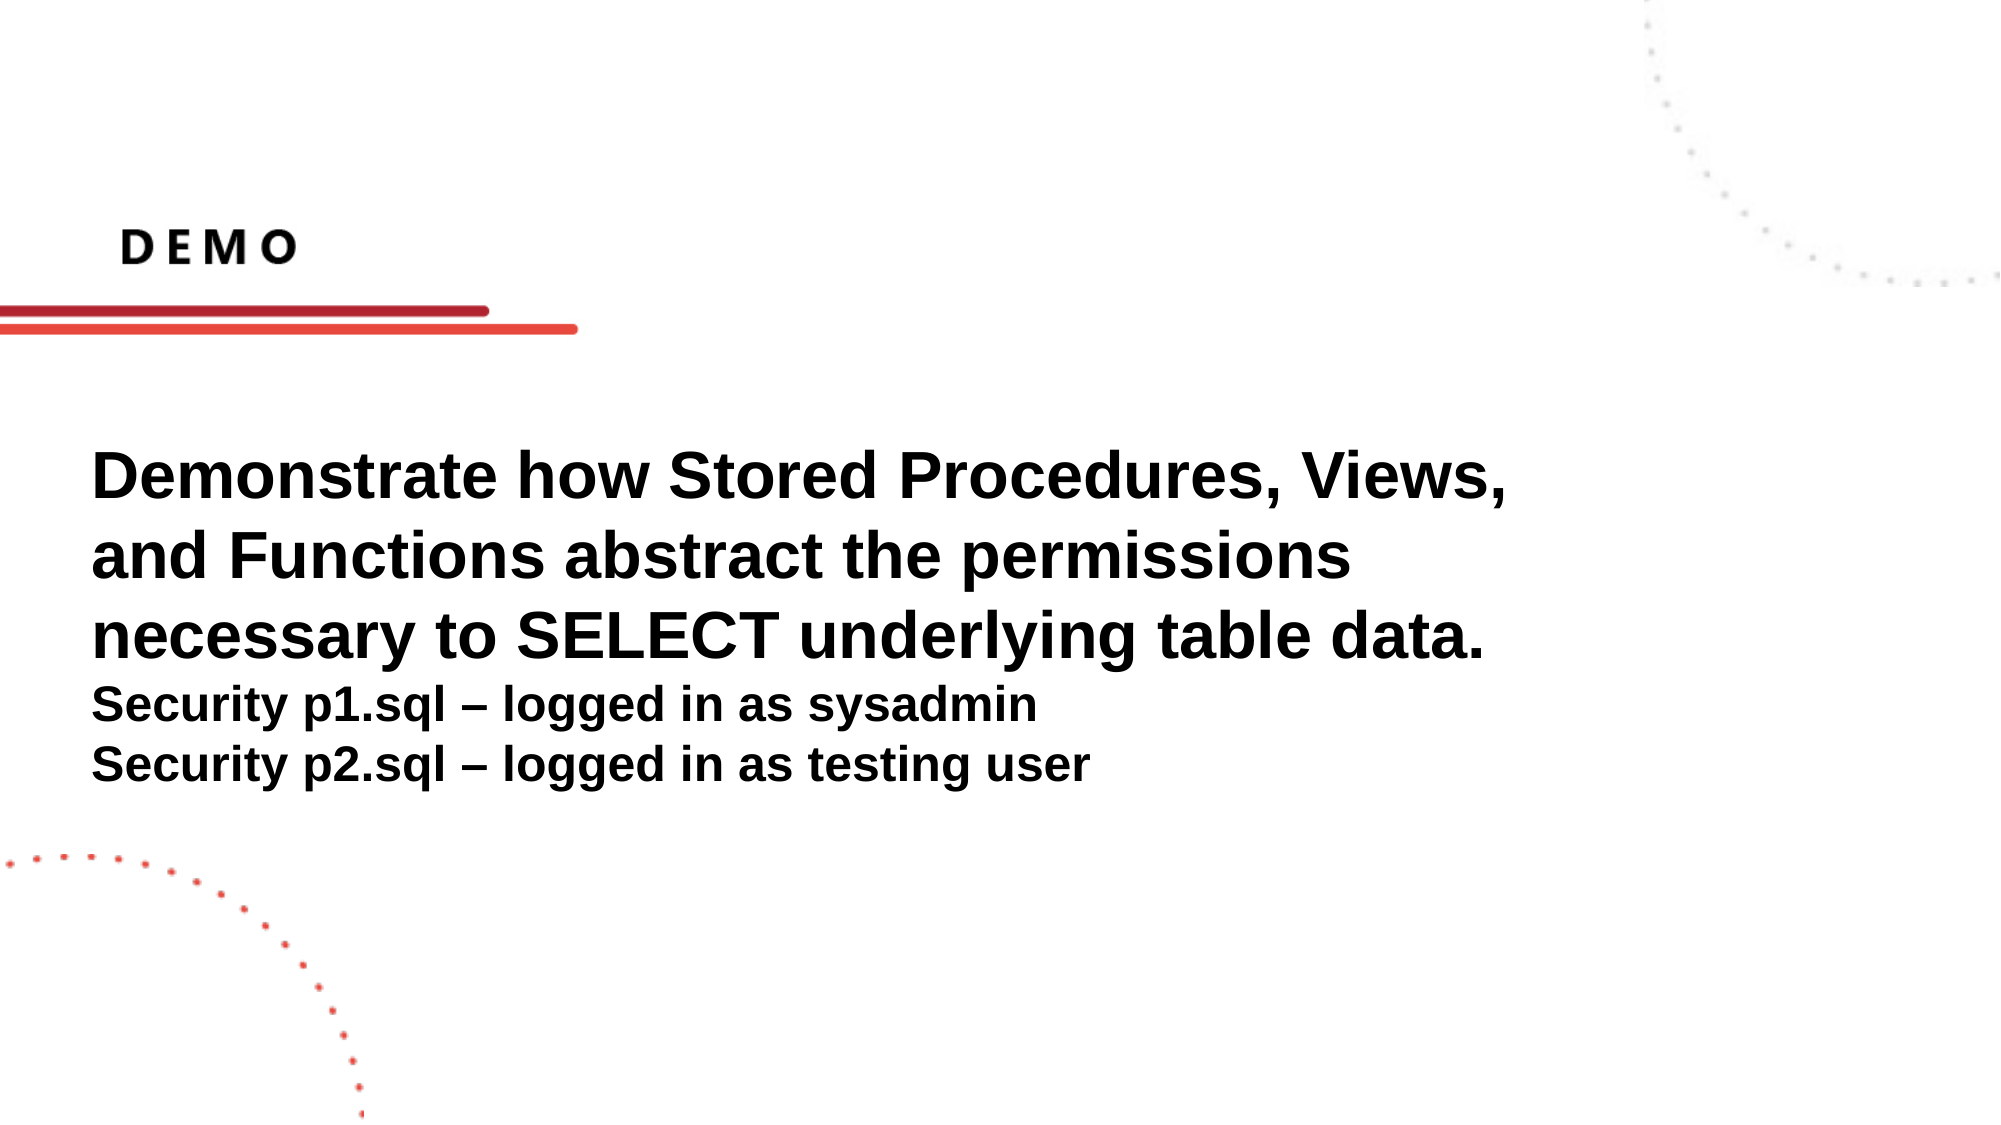

# Demonstrate how Stored Procedures, Views, and Functions abstract the permissions necessary to SELECT underlying table data. Security p1.sql – logged in as sysadmin Security p2.sql – logged in as testing user